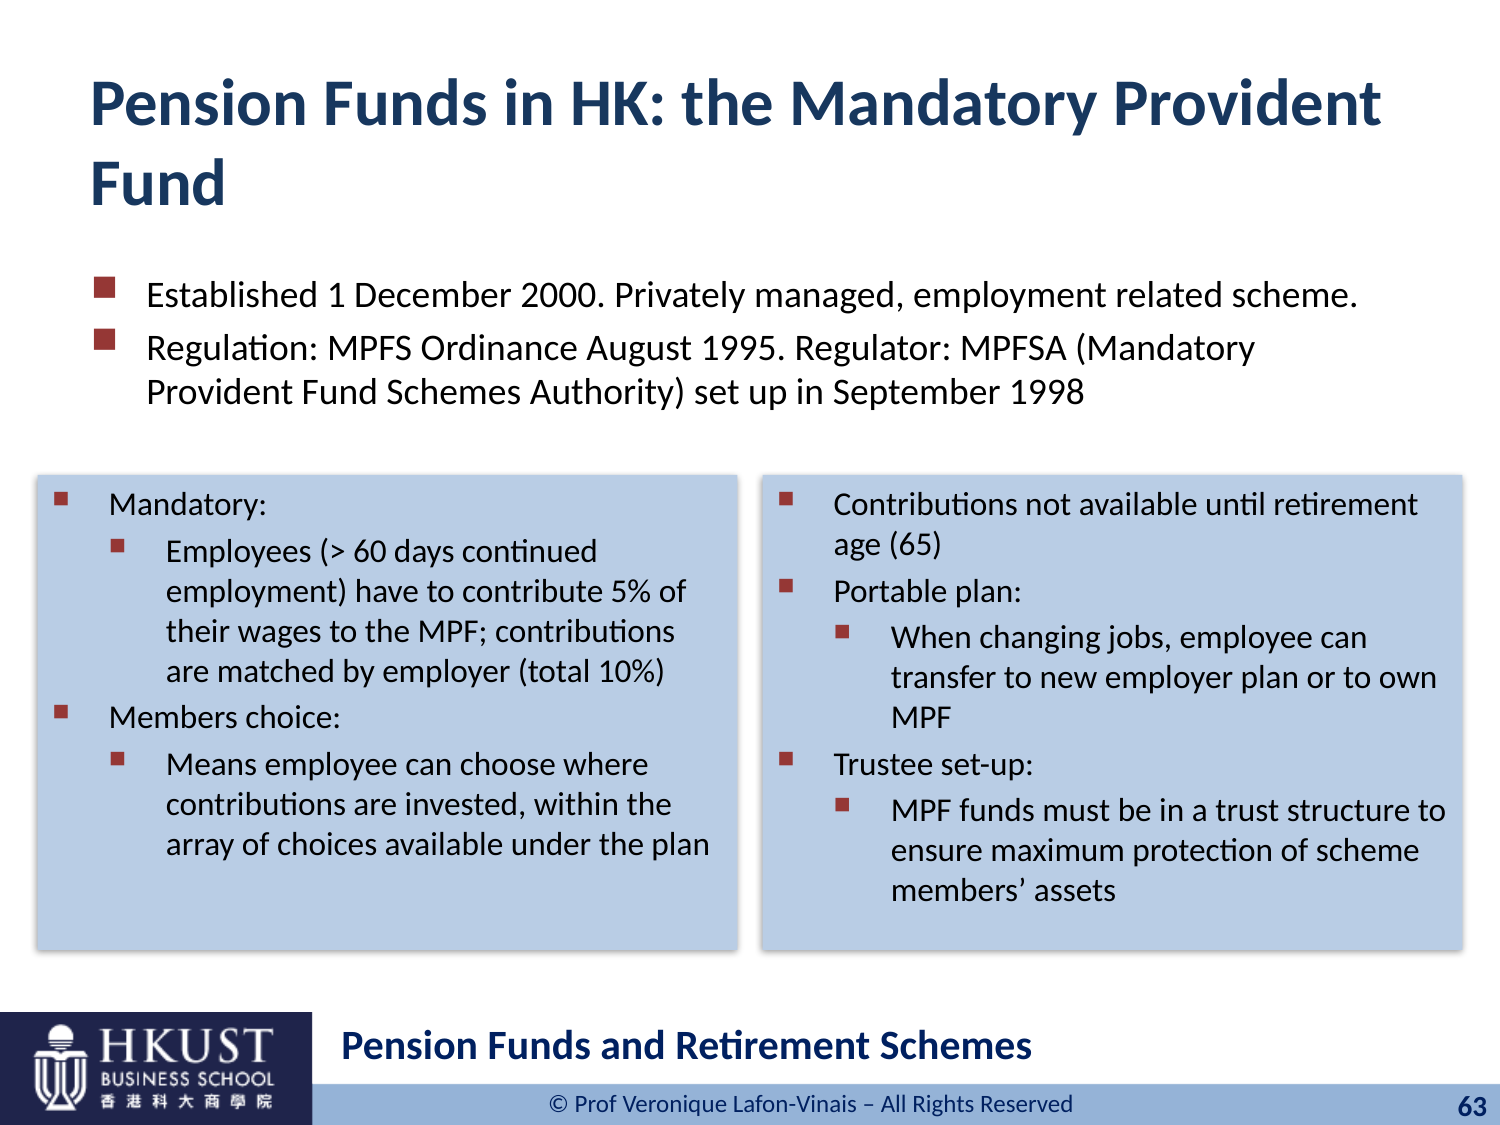

# Pension Funds in HK: the Mandatory Provident Fund
Established 1 December 2000. Privately managed, employment related scheme.
Regulation: MPFS Ordinance August 1995. Regulator: MPFSA (Mandatory Provident Fund Schemes Authority) set up in September 1998
Mandatory:
Employees (> 60 days continued employment) have to contribute 5% of their wages to the MPF; contributions are matched by employer (total 10%)
Members choice:
Means employee can choose where contributions are invested, within the array of choices available under the plan
Contributions not available until retirement age (65)
Portable plan:
When changing jobs, employee can transfer to new employer plan or to own MPF
Trustee set-up:
MPF funds must be in a trust structure to ensure maximum protection of scheme members’ assets

Pension Funds and Retirement Schemes
63